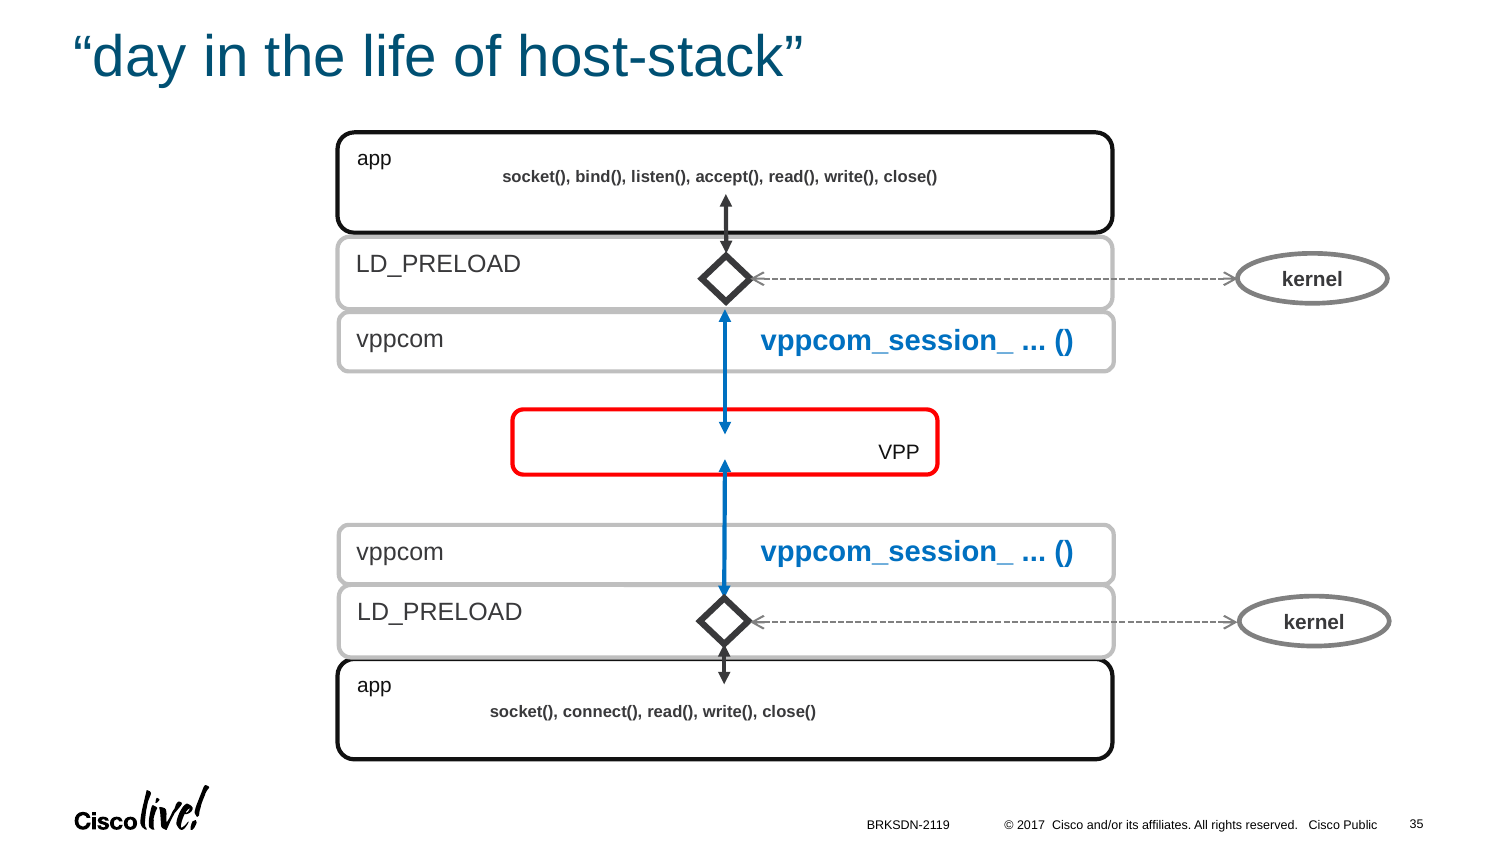

# “day in the life of host-stack”
app
socket(), bind(), listen(), accept(), read(), write(), close()
LD_PRELOAD
kernel

vppcom
vppcom_session_ ... ()
VPP
vppcom_session_ ... ()
vppcom
LD_PRELOAD
kernel

app
socket(), connect(), read(), write(), close()
35
BRKSDN-2119